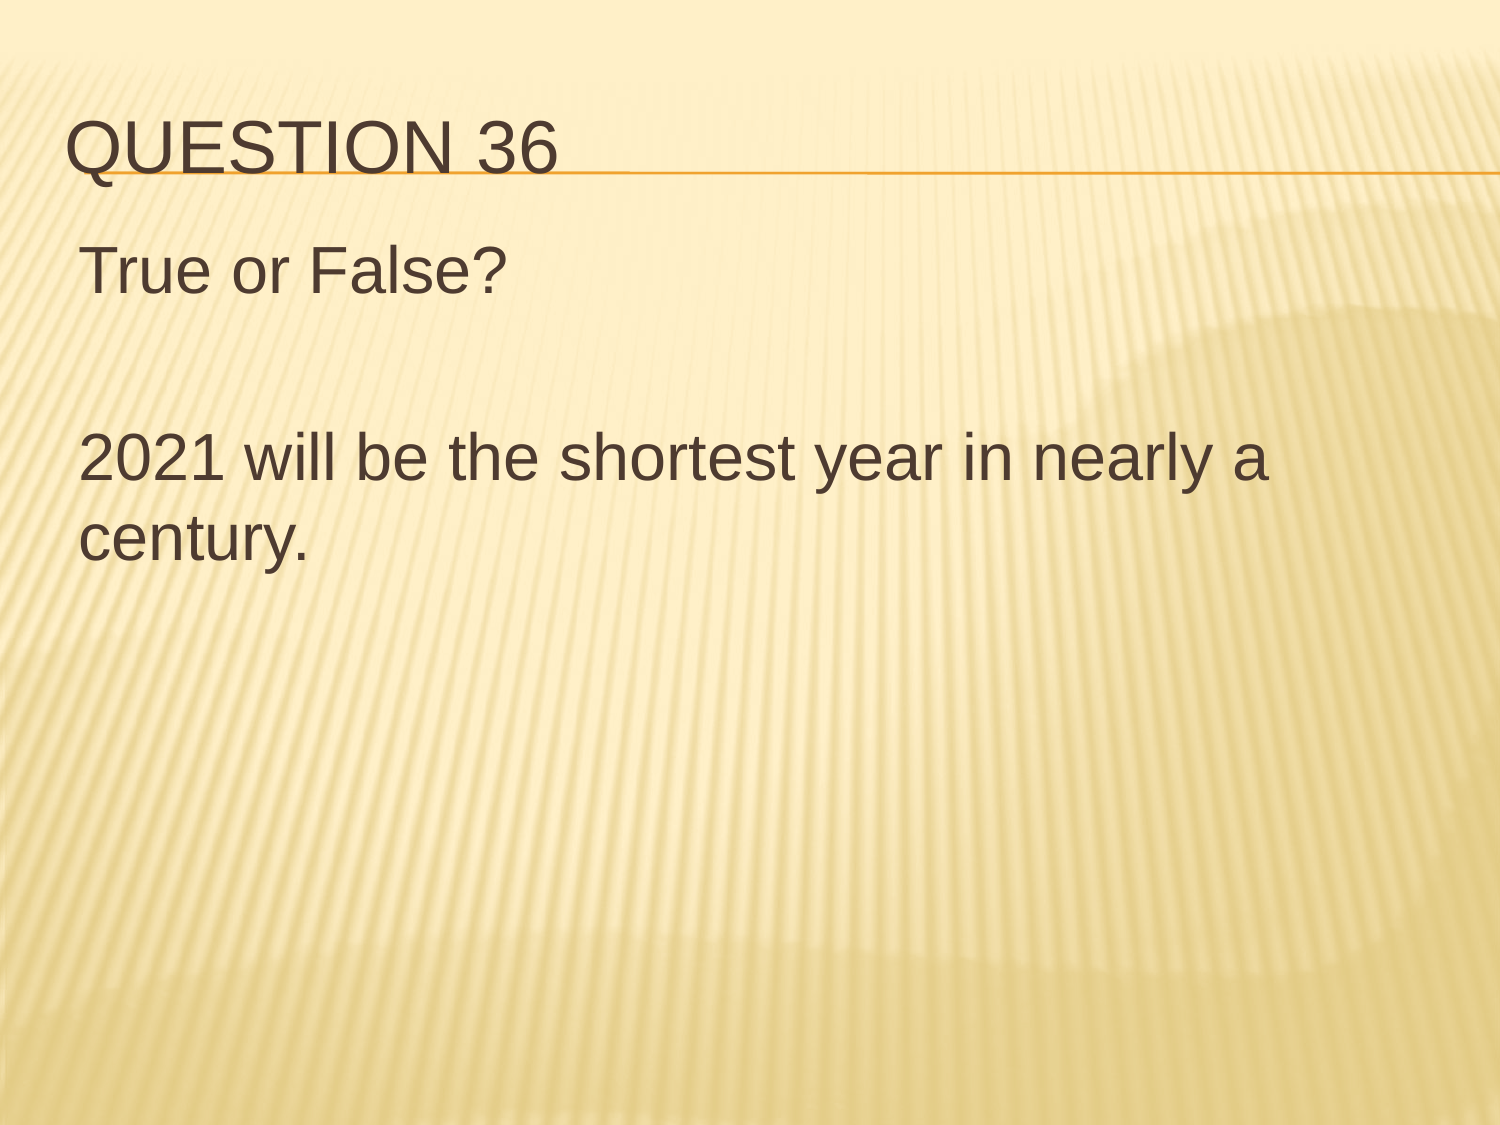

# Question 36
True or False?

2021 will be the shortest year in nearly a century.